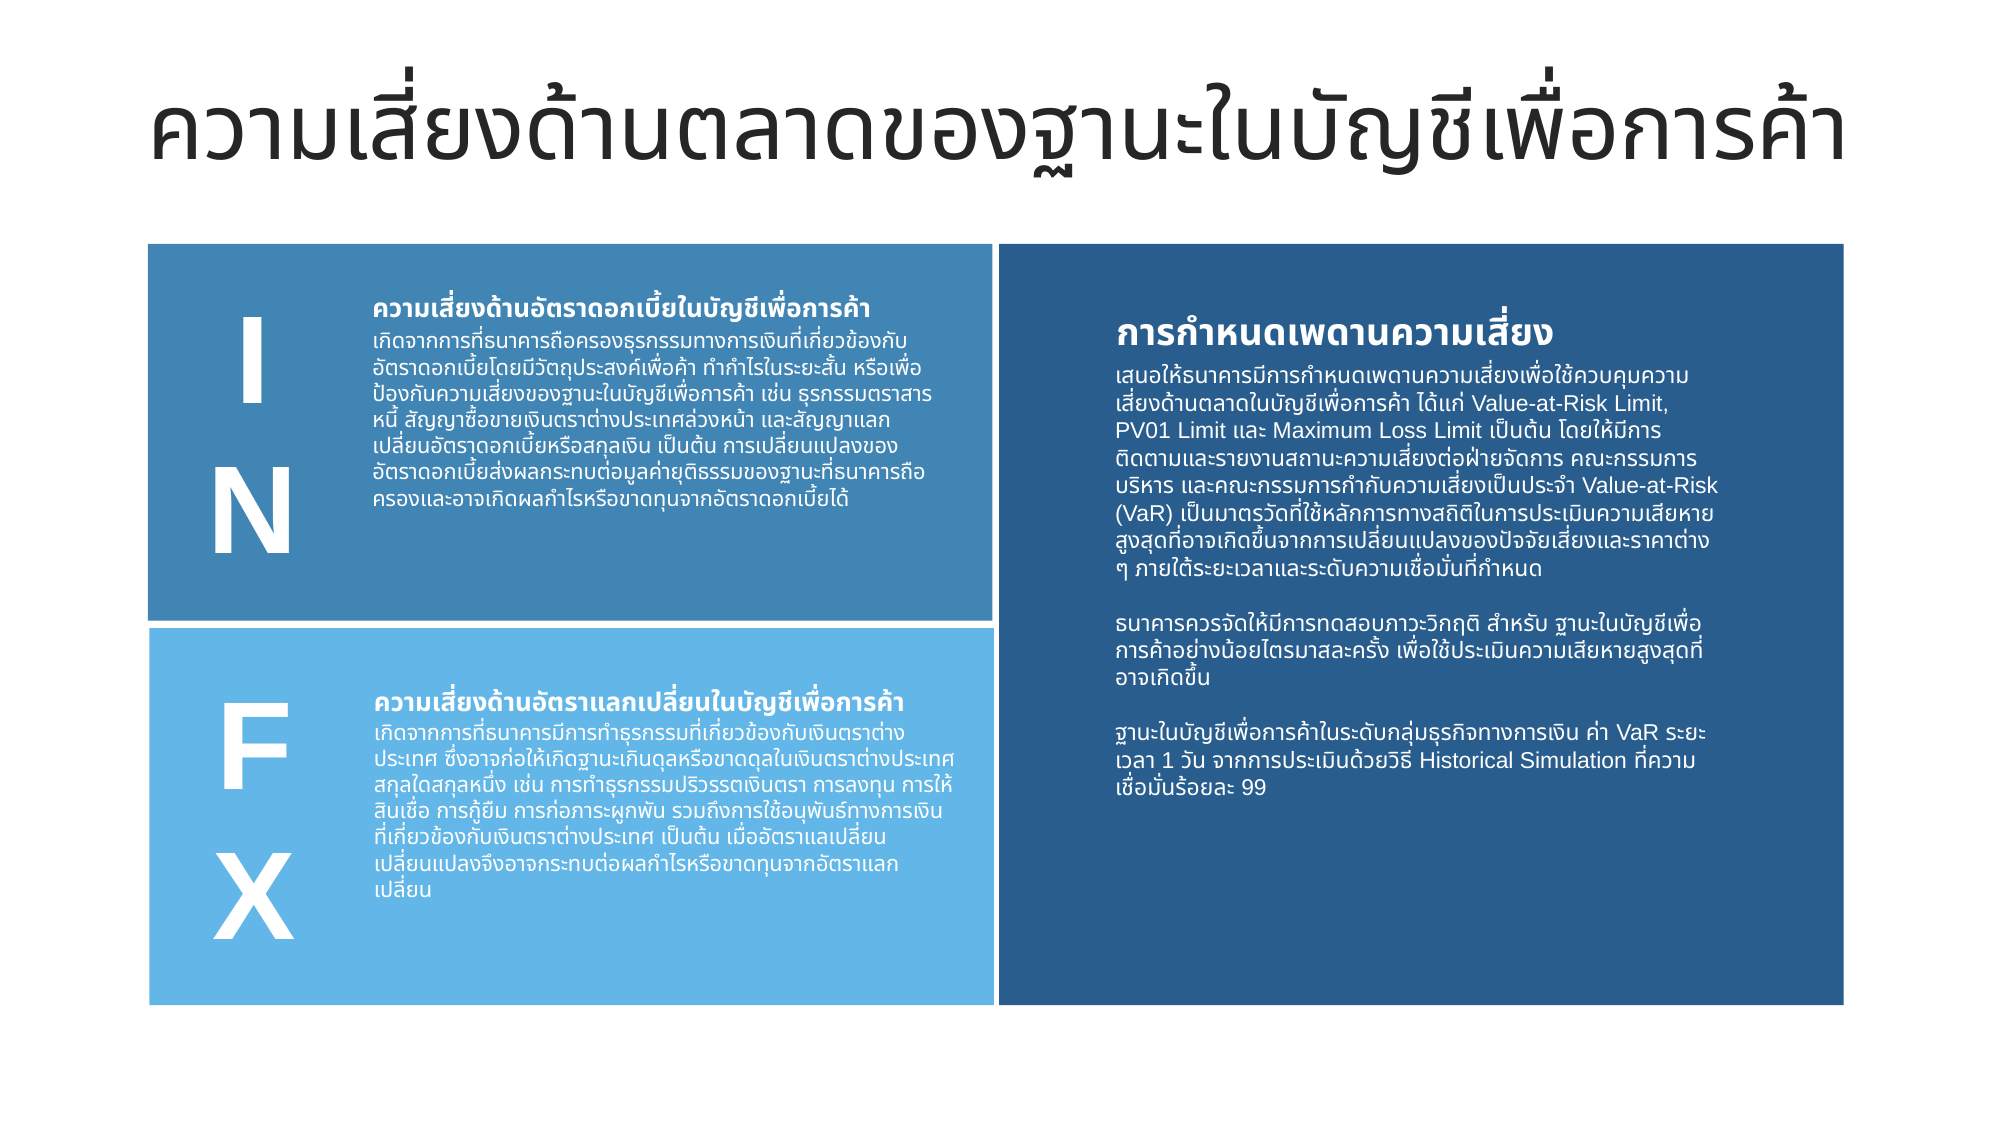

ความเสี่ยงด้านตลาดของฐานะในบัญชีเพื่อการค้า

I
N
ความเสี่ยงด้านอัตราดอกเบี้ยในบัญชีเพื่อการค้า
เกิดจากการที่ธนาคารถือครองธุรกรรมทางการเงินที่เกี่ยวข้องกับอัตราดอกเบี้ยโดยมีวัตถุประสงค์เพื่อค้า ทำกำไรในระยะสั้น หรือเพื่อป้องกันความเสี่ยงของฐานะในบัญชีเพื่อการค้า เช่น ธุรกรรมตราสารหนี้ สัญญาซื้อขายเงินตราต่างประเทศล่วงหน้า และสัญญาแลกเปลี่ยนอัตราดอกเบี้ยหรือสกุลเงิน เป็นต้น การเปลี่ยนแปลงของอัตราดอกเบี้ยส่งผลกระทบต่อมูลค่ายุติธรรมของฐานะที่ธนาคารถือครองและอาจเกิดผลกำไรหรือขาดทุนจากอัตราดอกเบี้ยได้
การกำหนดเพดานความเสี่ยง
เสนอให้ธนาคารมีการกำหนดเพดานความเสี่ยงเพื่อใช้ควบคุมความเสี่ยงด้านตลาดในบัญชีเพื่อการค้า ได้แก่ Value-at-Risk Limit, PV01 Limit และ Maximum Loss Limit เป็นต้น โดยให้มีการติดตามและรายงานสถานะความเสี่ยงต่อฝ่ายจัดการ คณะกรรมการบริหาร และคณะกรรมการกำกับความเสี่ยงเป็นประจำ Value-at-Risk (VaR) เป็นมาตรวัดที่ใช้หลักการทางสถิติในการประเมินความเสียหายสูงสุดที่อาจเกิดขึ้นจากการเปลี่ยนแปลงของปัจจัยเสี่ยงและราคาต่าง ๆ ภายใต้ระยะเวลาและระดับความเชื่อมั่นที่กำหนด

ธนาคารควรจัดให้มีการทดสอบภาวะวิกฤติ สำหรับ ฐานะในบัญชีเพื่อการค้าอย่างน้อยไตรมาสละครั้ง เพื่อใช้ประเมินความเสียหายสูงสุดที่อาจเกิดขึ้น

ฐานะในบัญชีเพื่อการค้าในระดับกลุ่มธุรกิจทางการเงิน ค่า VaR ระยะเวลา 1 วัน จากการประเมินด้วยวิธี Historical Simulation ที่ความเชื่อมั่นร้อยละ 99

FX
ความเสี่ยงด้านอัตราแลกเปลี่ยนในบัญชีเพื่อการค้า
เกิดจากการที่ธนาคารมีการทำธุรกรรมที่เกี่ยวข้องกับเงินตราต่างประเทศ ซึ่งอาจก่อให้เกิดฐานะเกินดุลหรือขาดดุลในเงินตราต่างประเทศสกุลใดสกุลหนึ่ง เช่น การทำธุรกรรมปริวรรตเงินตรา การลงทุน การให้สินเชื่อ การกู้ยืม การก่อภาระผูกพัน รวมถึงการใช้อนุพันธ์ทางการเงินที่เกี่ยวข้องกับเงินตราต่างประเทศ เป็นต้น เมื่ออัตราแลเปลี่ยนเปลี่ยนแปลงจึงอาจกระทบต่อผลกำไรหรือขาดทุนจากอัตราแลกเปลี่ยน